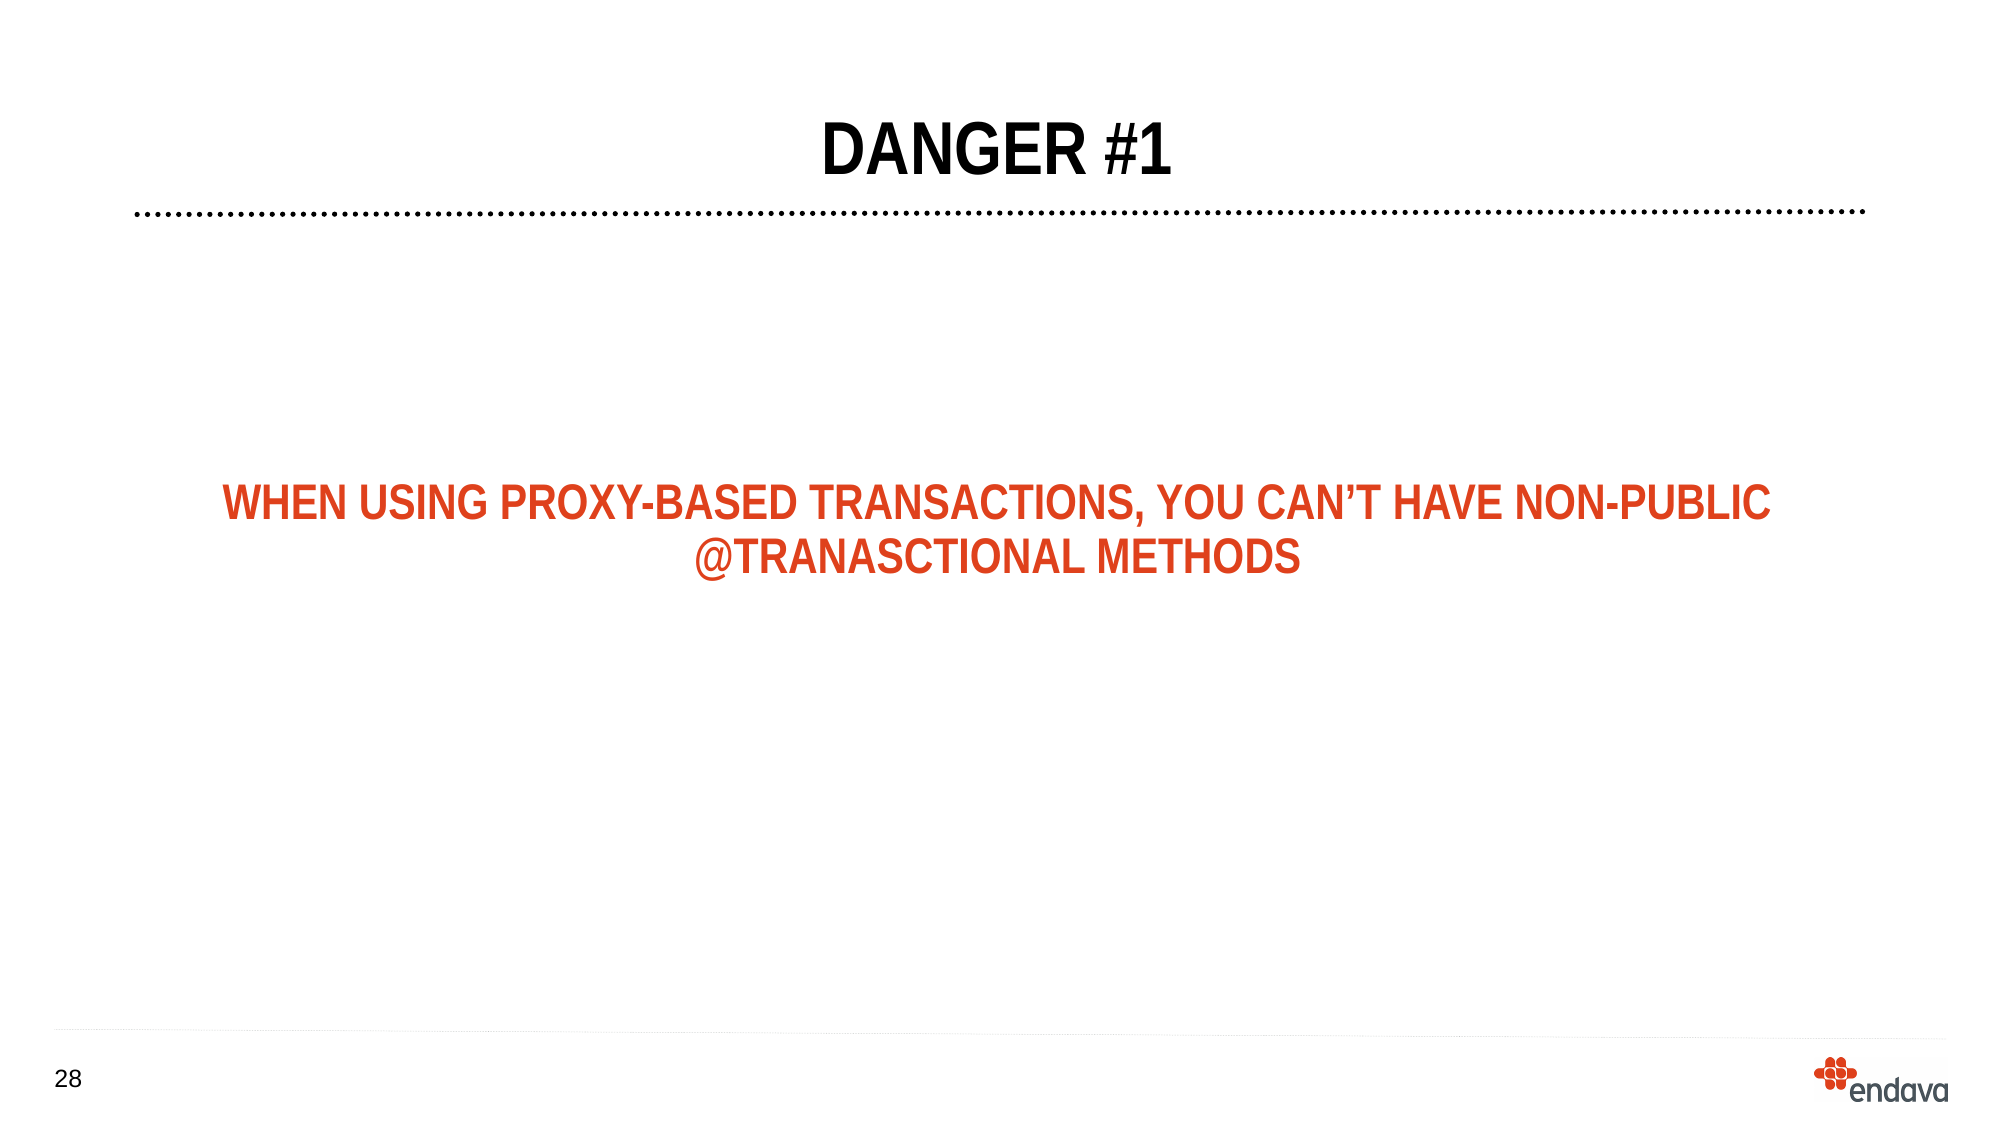

# Danger #1
When using proxy-based transactions, you can’t have non-public @Tranasctional methods